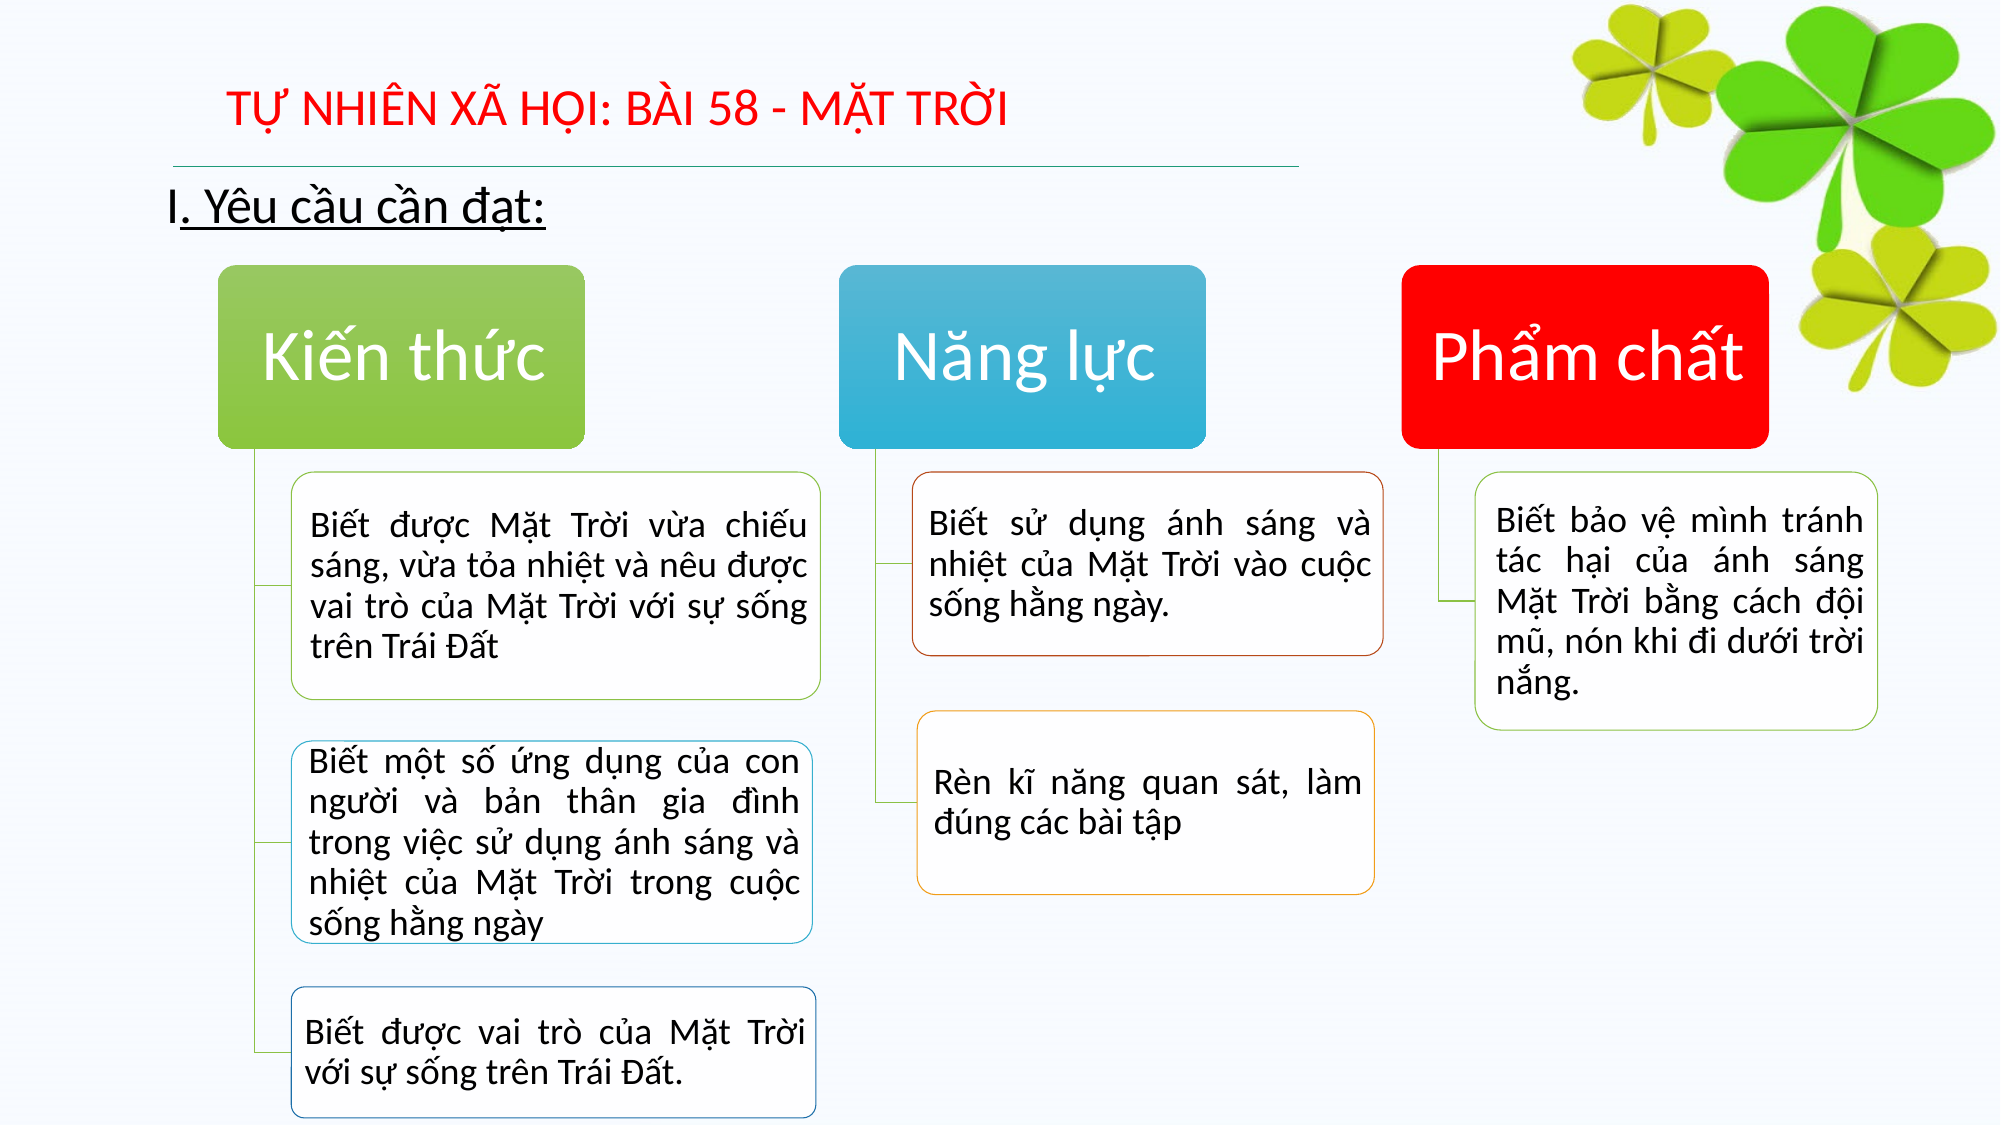

TỰ NHIÊN XÃ HỘI: BÀI 58 - MẶT TRỜI
I. Yêu cầu cần đạt:
Kiến thức
Biết được Mặt Trời vừa chiếu sáng, vừa tỏa nhiệt và nêu được vai trò của Mặt Trời với sự sống trên Trái Đất
Biết một số ứng dụng của con người và bản thân gia đình trong việc sử dụng ánh sáng và nhiệt của Mặt Trời trong cuộc sống hằng ngày
Biết được vai trò của Mặt Trời với sự sống trên Trái Đất.
Năng lực
Biết sử dụng ánh sáng và nhiệt của Mặt Trời vào cuộc sống hằng ngày.
Rèn kĩ năng quan sát, làm đúng các bài tập
Phẩm chất
Biết bảo vệ mình tránh tác hại của ánh sáng Mặt Trời bằng cách đội mũ, nón khi đi dưới trời nắng.